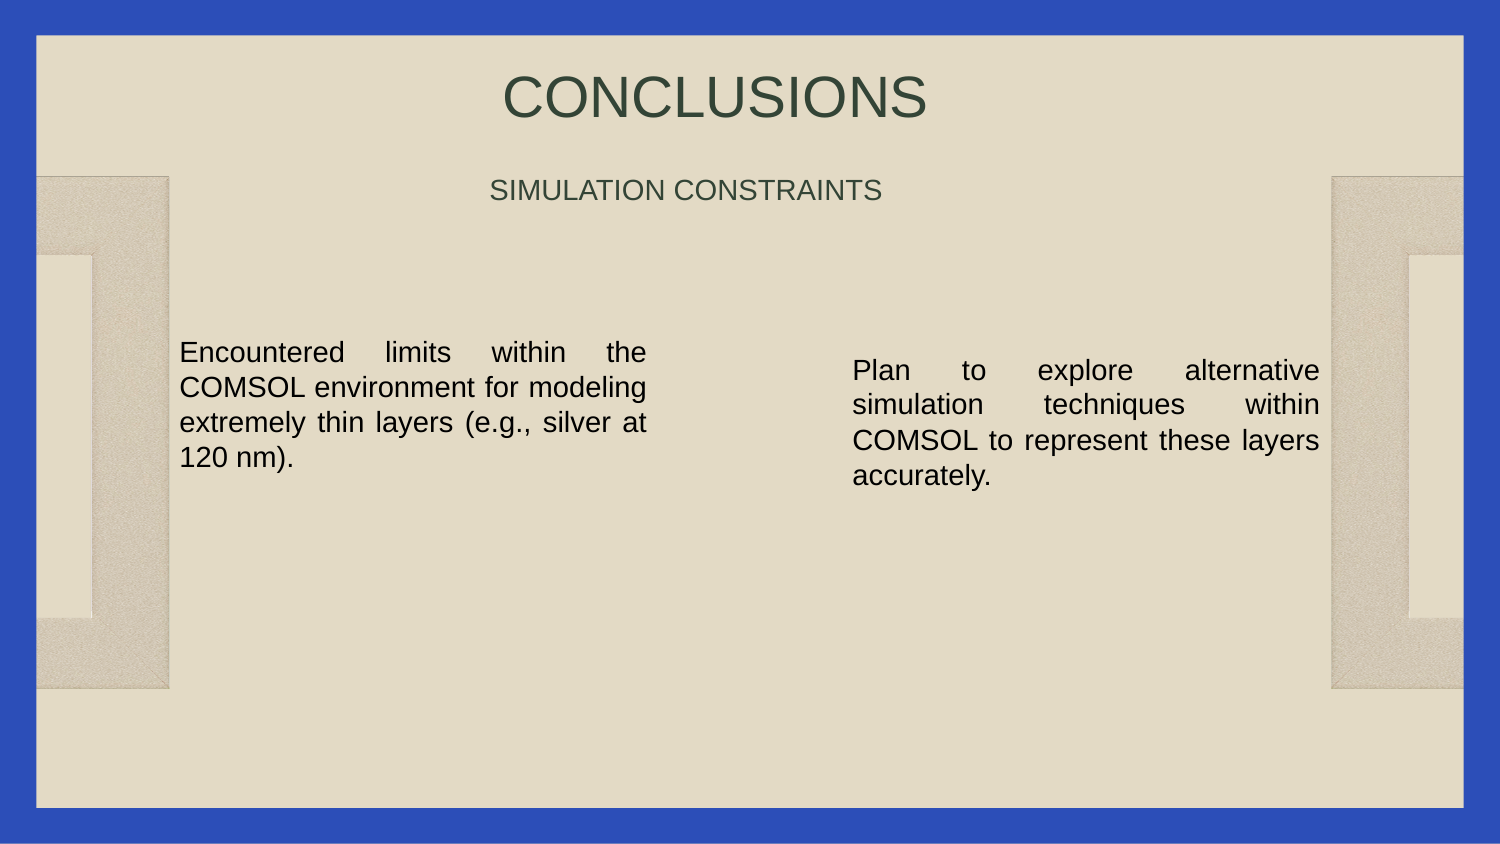

# CONCLUSIONS
SIMULATION CONSTRAINTS
Encountered limits within the COMSOL environment for modeling extremely thin layers (e.g., silver at 120 nm).

Plan to explore alternative simulation techniques within COMSOL to represent these layers accurately.